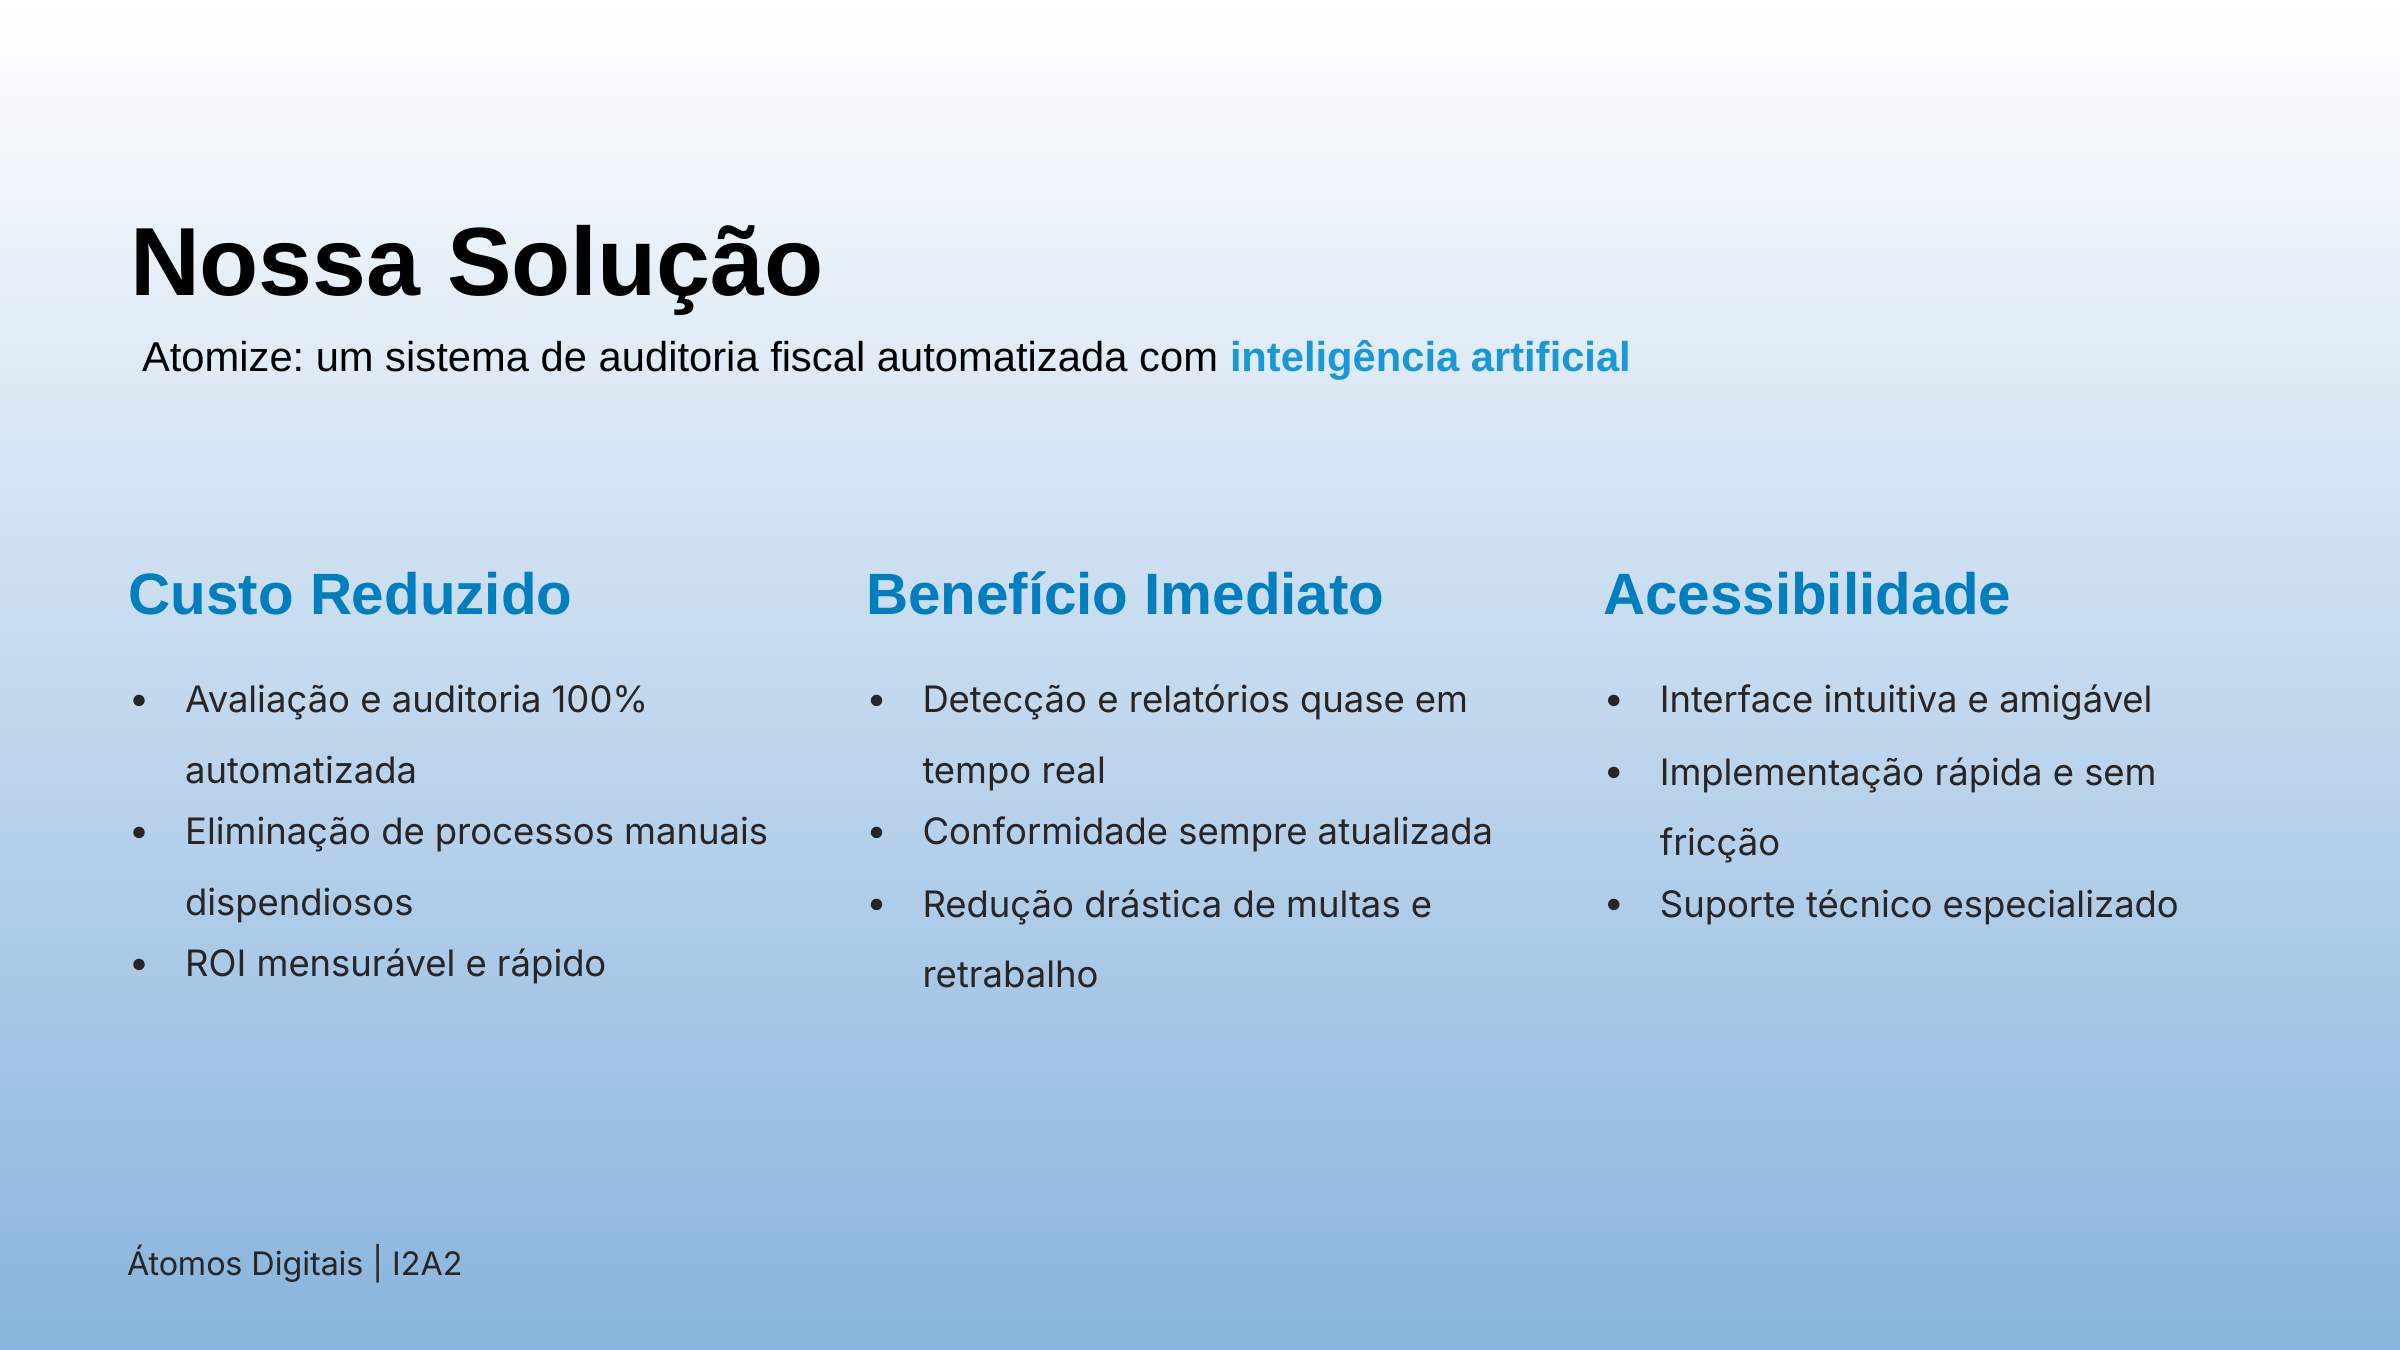

Nossa Solução
Atomize: um sistema de auditoria fiscal automatizada com inteligência artificial
Custo Reduzido
Benefício Imediato
Acessibilidade
Avaliação e auditoria 100% automatizada
Detecção e relatórios quase em tempo real
Interface intuitiva e amigável
Implementação rápida e sem fricção
Eliminação de processos manuais dispendiosos
Conformidade sempre atualizada
Redução drástica de multas e retrabalho
Suporte técnico especializado
ROI mensurável e rápido
Átomos Digitais | I2A2